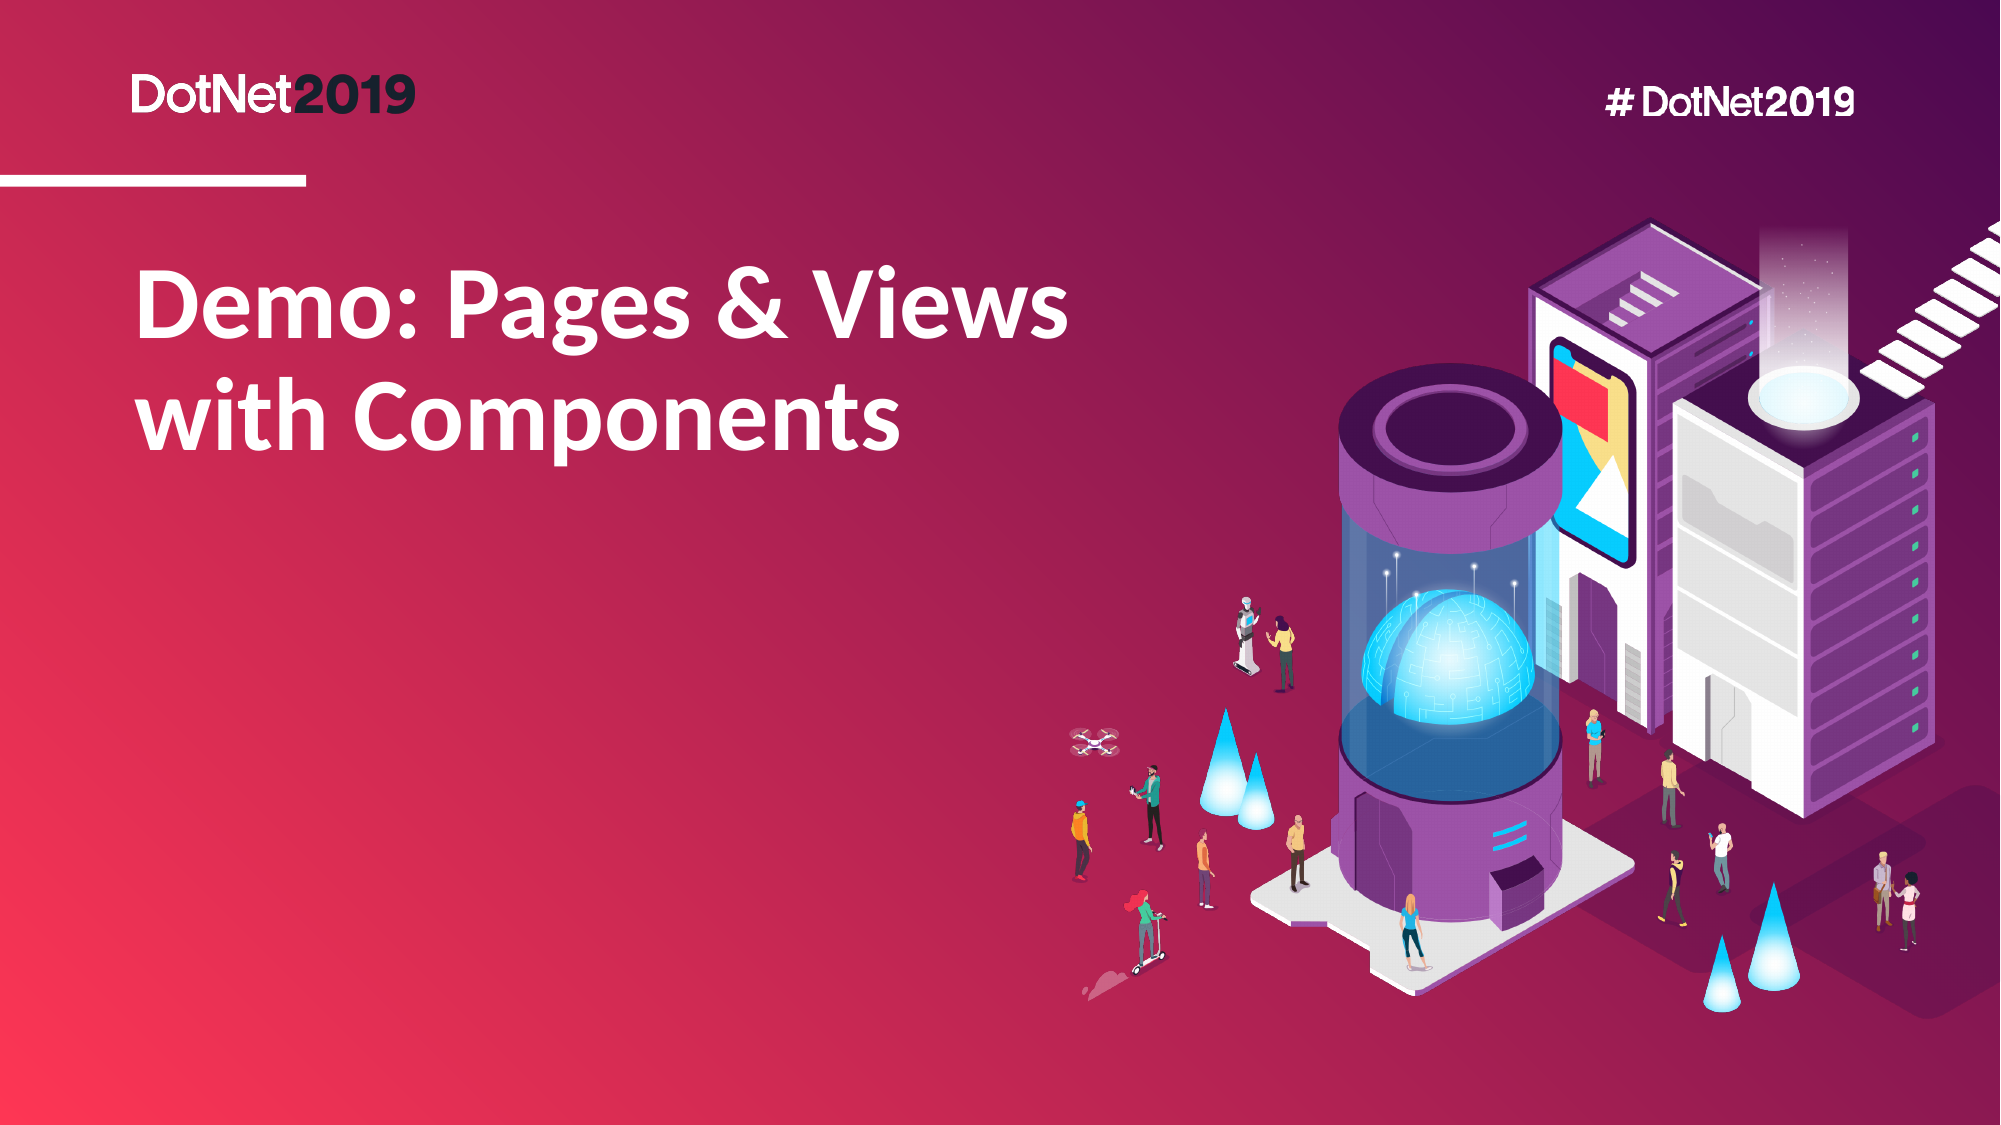

# Demo: Pages & Views with Components